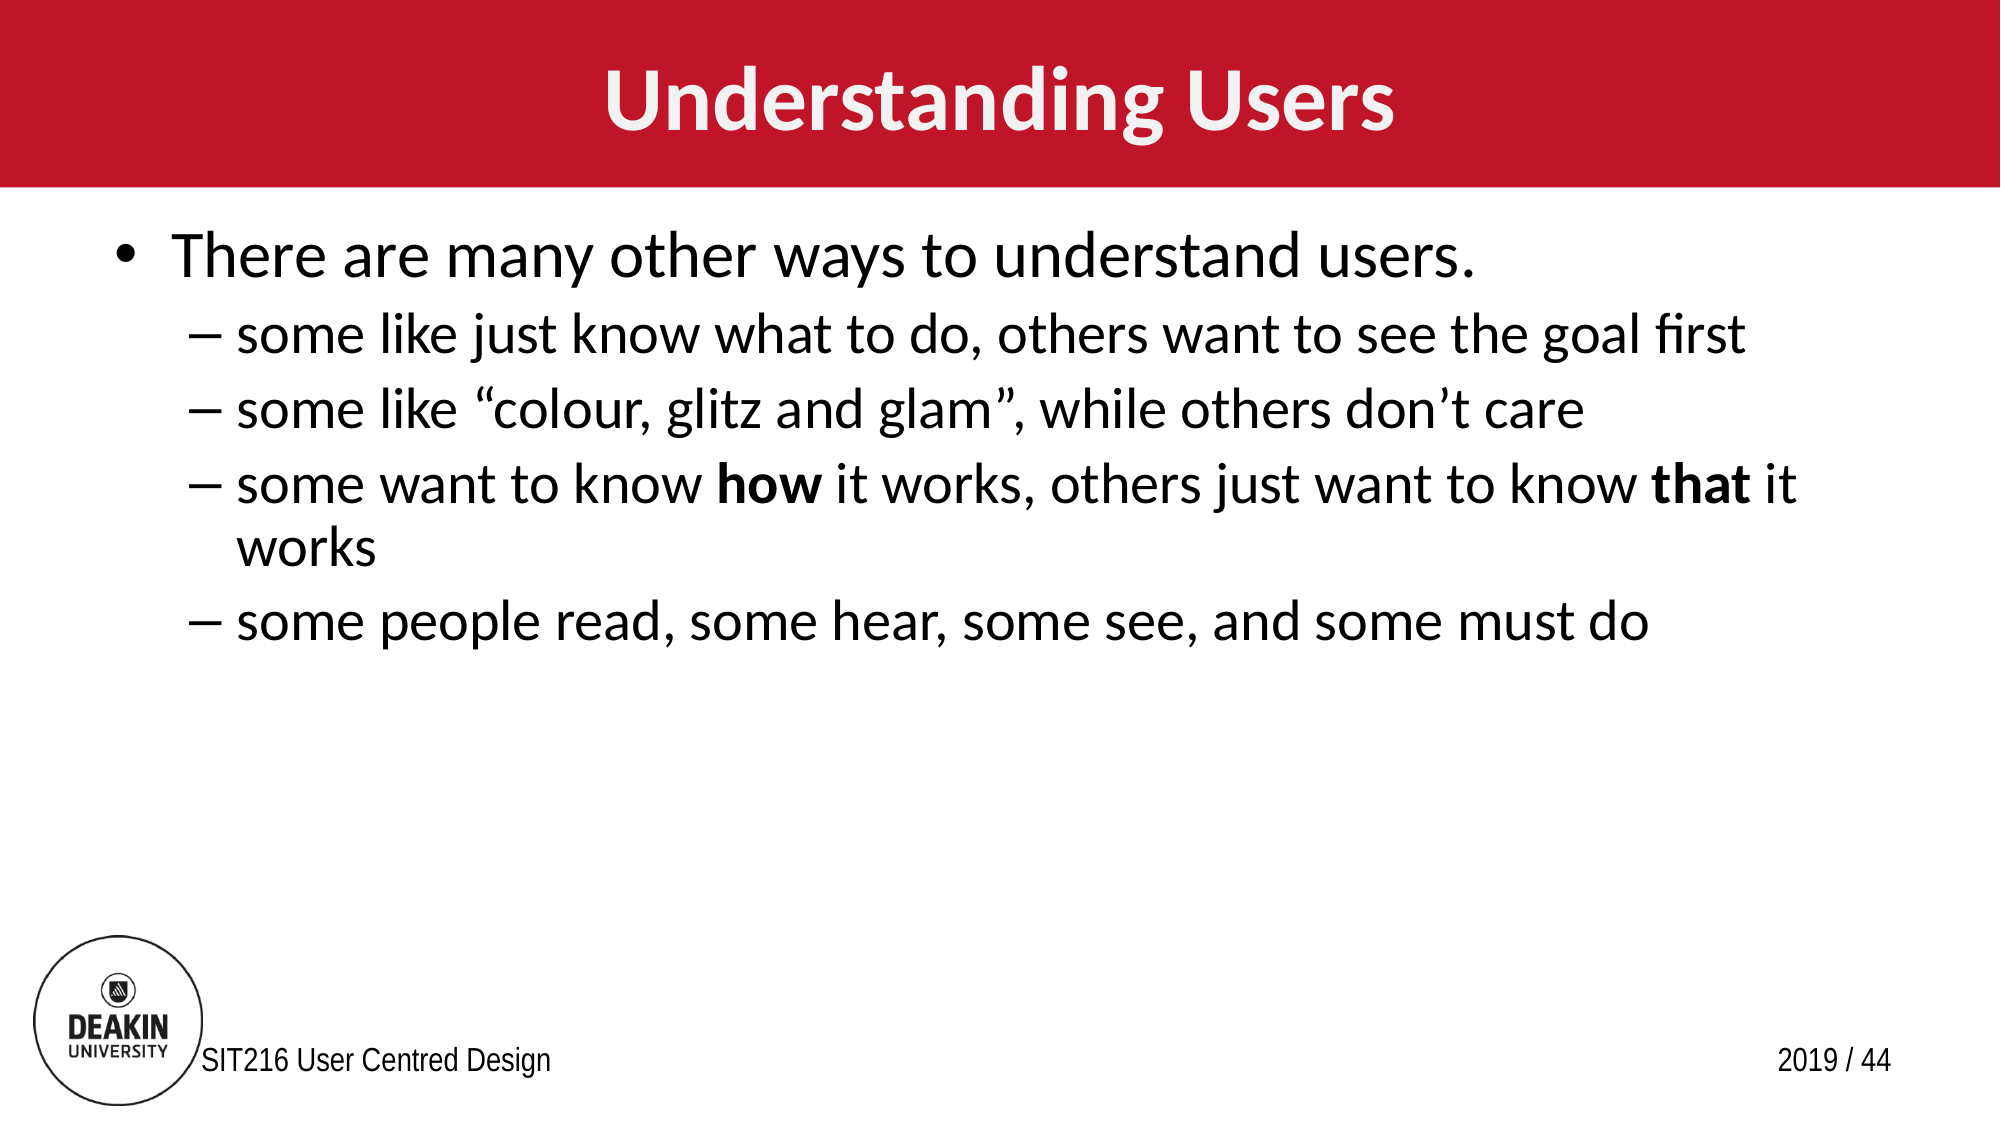

# Understanding Users
There are many other ways to understand users.
some like just know what to do, others want to see the goal first
some like “colour, glitz and glam”, while others don’t care
some want to know how it works, others just want to know that it works
some people read, some hear, some see, and some must do